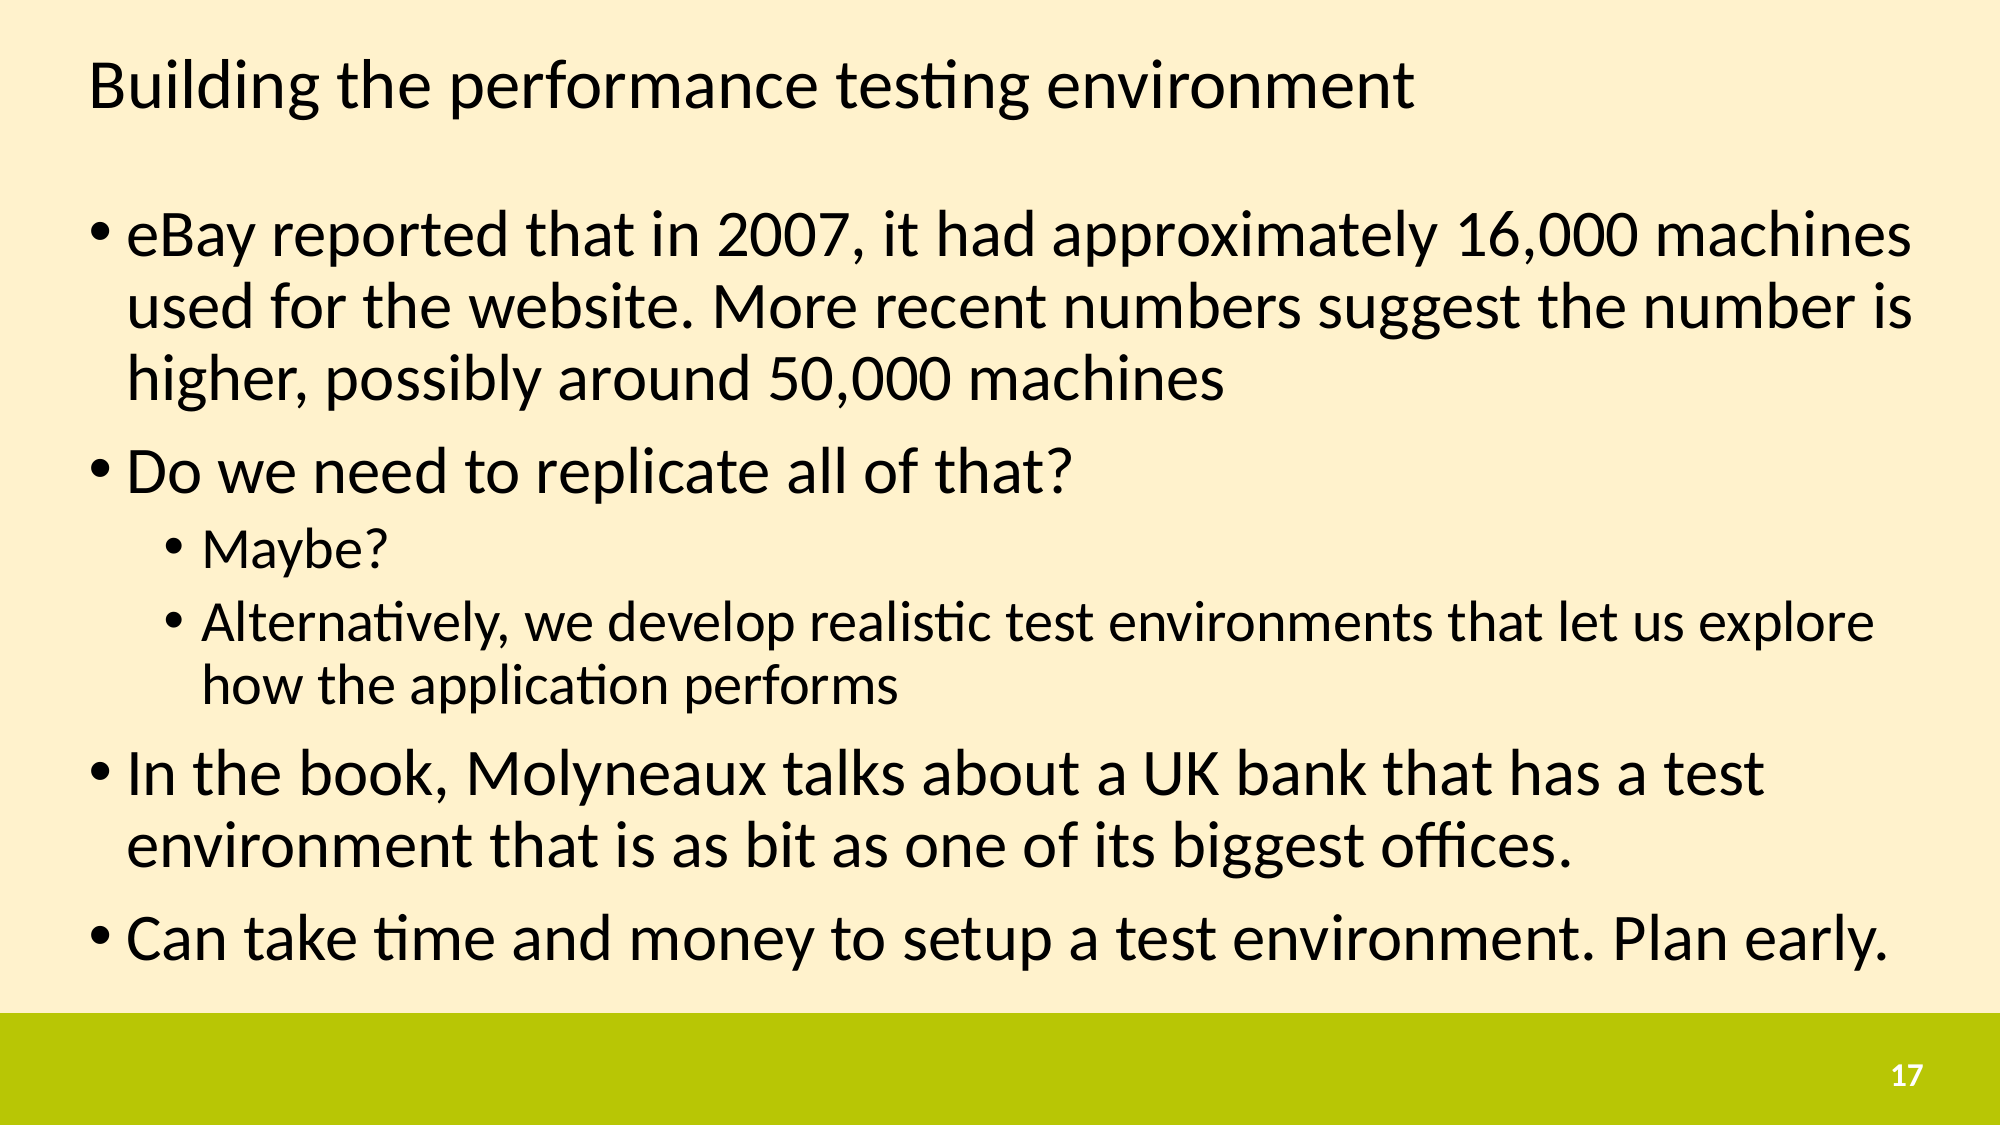

# Building the performance testing environment
eBay reported that in 2007, it had approximately 16,000 machines used for the website. More recent numbers suggest the number is higher, possibly around 50,000 machines
Do we need to replicate all of that?
Maybe?
Alternatively, we develop realistic test environments that let us explore how the application performs
In the book, Molyneaux talks about a UK bank that has a test environment that is as bit as one of its biggest offices.
Can take time and money to setup a test environment. Plan early.
17